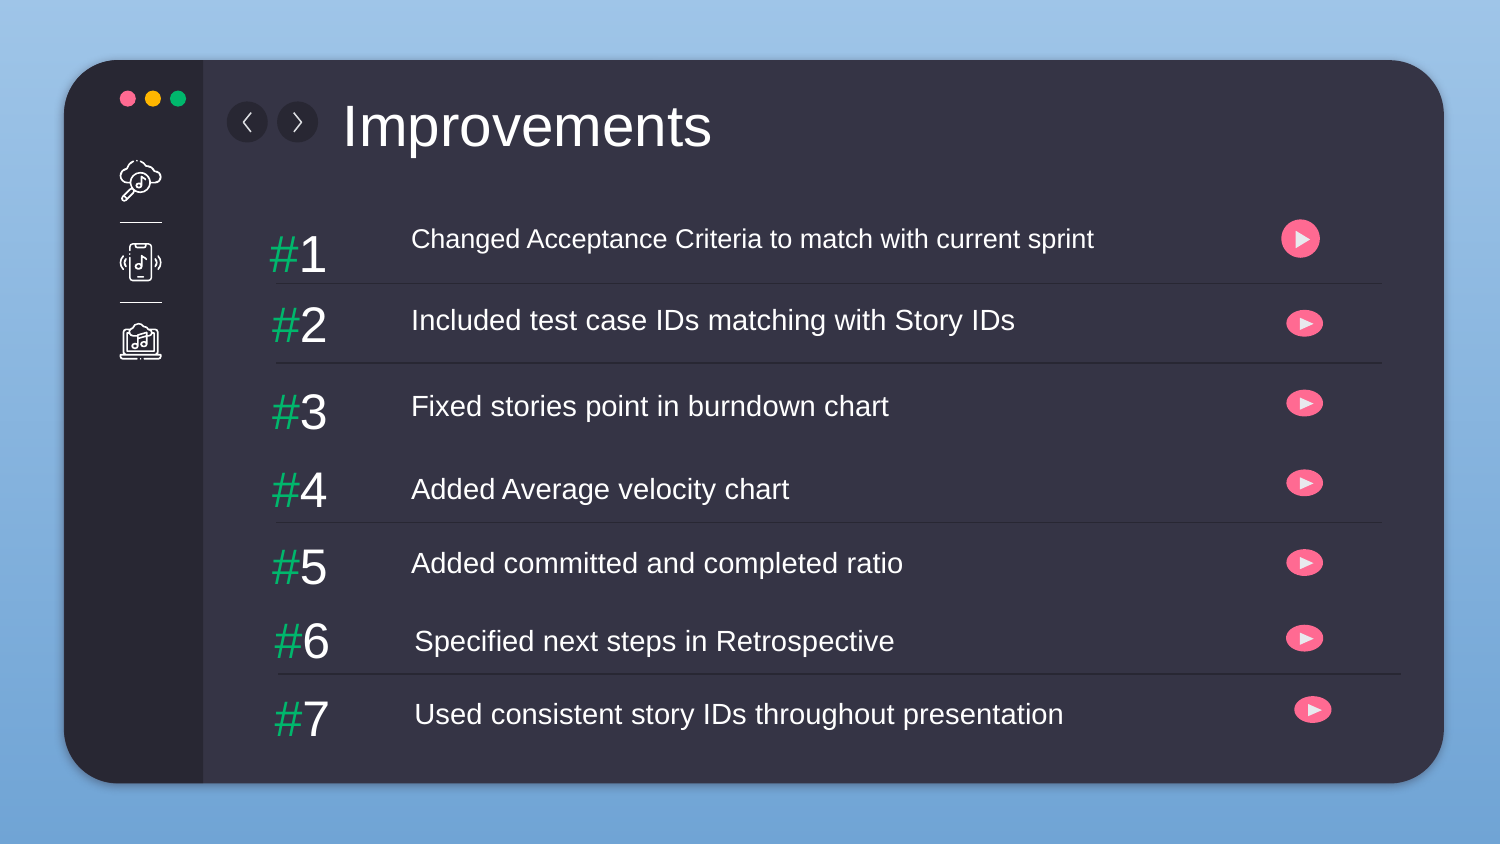

# Improvements

#1

Changed Acceptance Criteria to match with current sprint

#2
Included test case IDs matching with Story IDs

#3
Fixed stories point in burndown chart

#4

Added Average velocity chart
#5
Added committed and completed ratio

#6
Specified next steps in Retrospective

#7
Used consistent story IDs throughout presentation